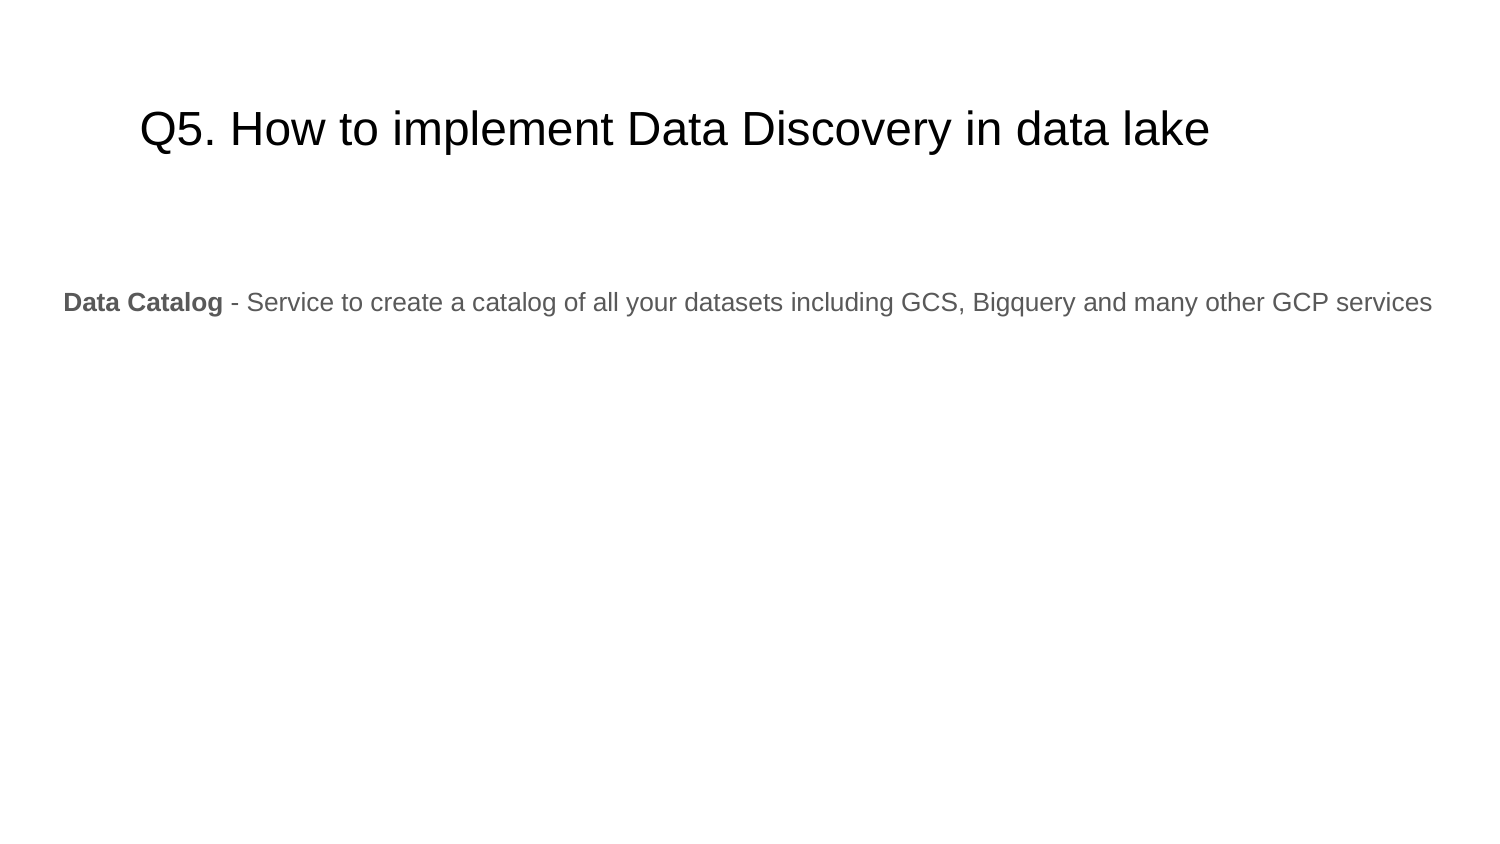

Q5. How to implement Data Discovery in data lake
Data Catalog - Service to create a catalog of all your datasets including GCS, Bigquery and many other GCP services